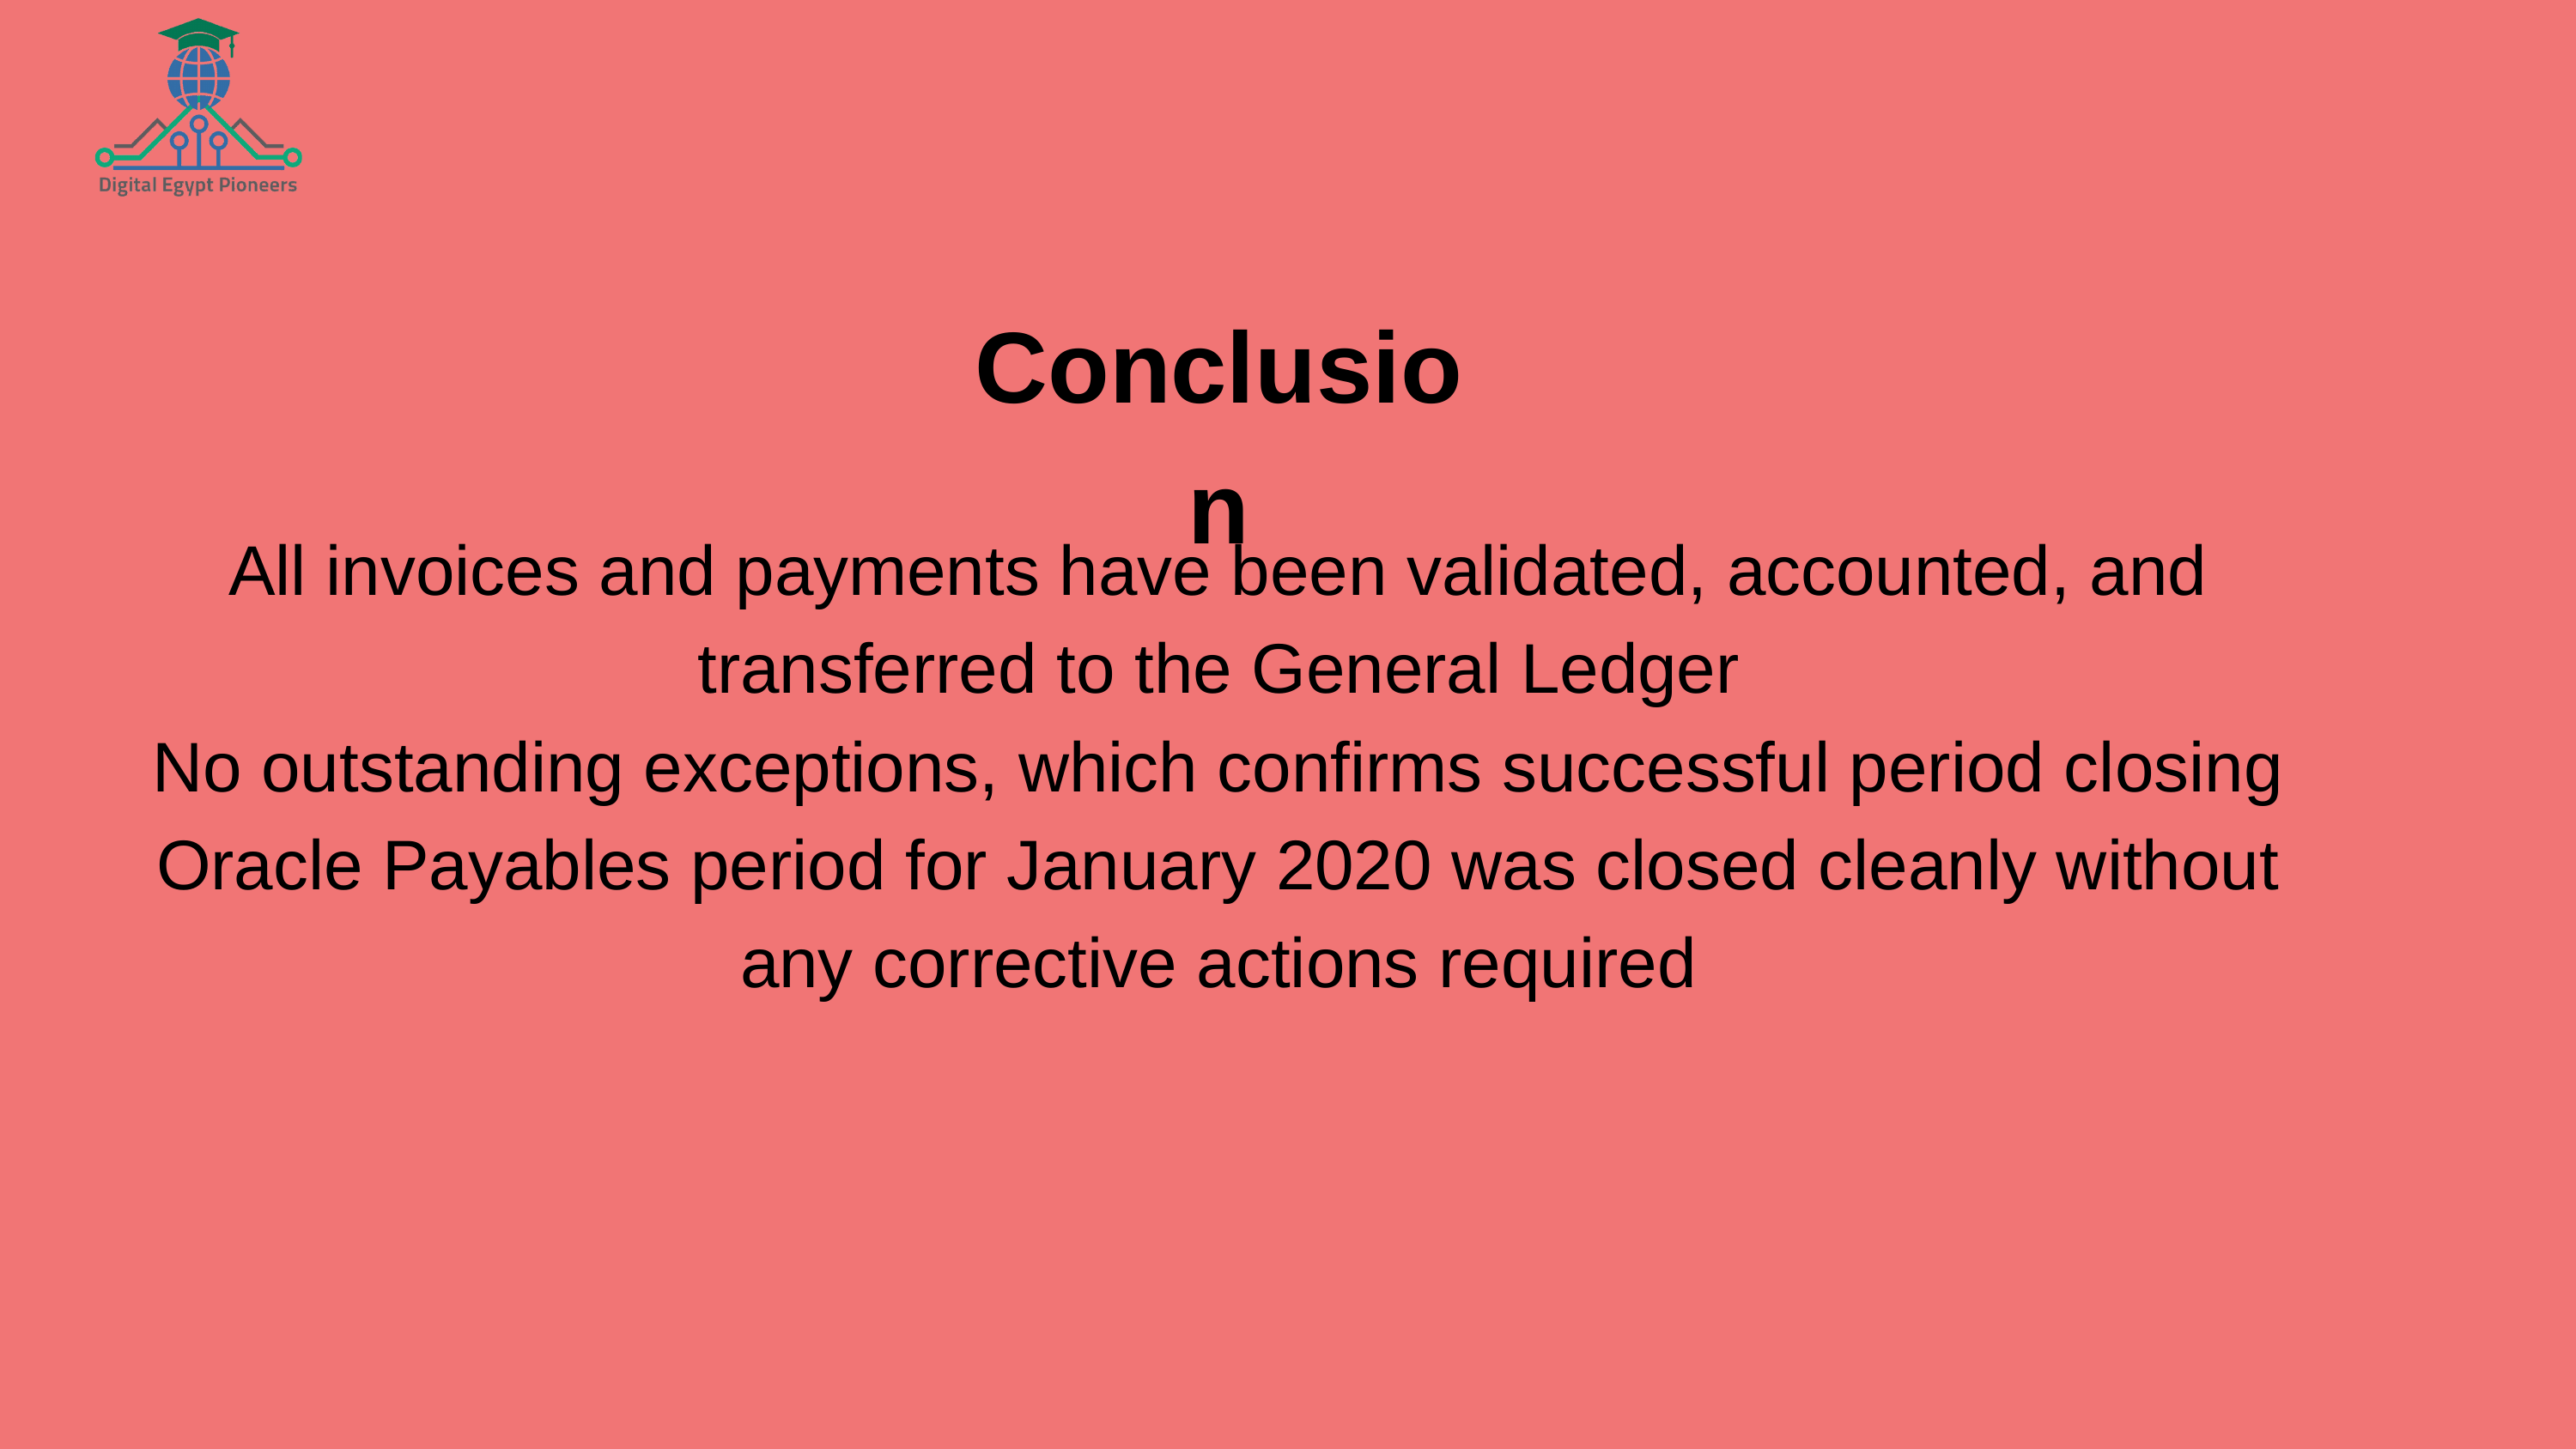

Conclusion

All invoices and payments have been validated, accounted, and transferred to the General Ledger
No outstanding exceptions, which confirms successful period closing
Oracle Payables period for January 2020 was closed cleanly without any corrective actions required